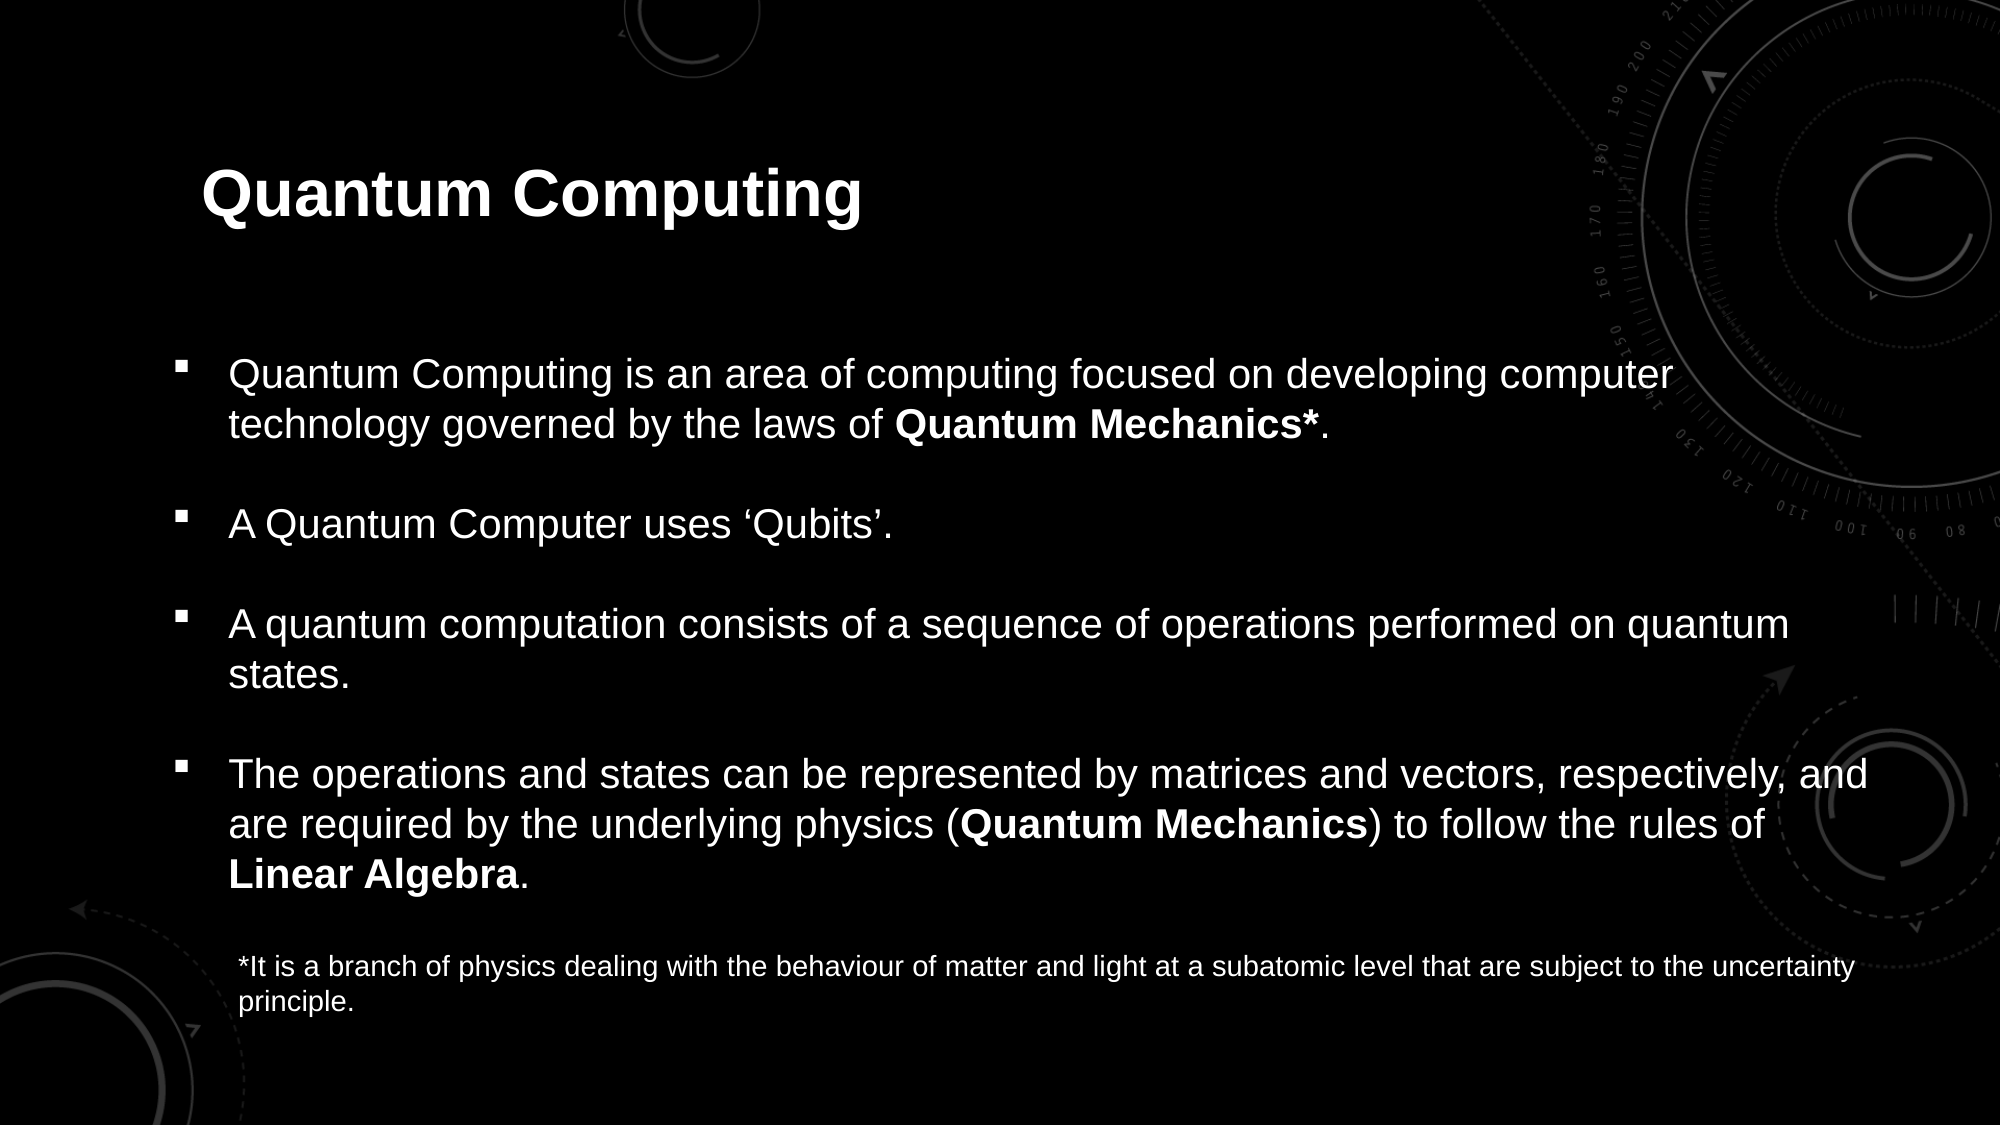

Quantum Computing
Quantum Computing is an area of computing focused on developing computer technology governed by the laws of Quantum Mechanics*.

A Quantum Computer uses ‘Qubits’.

A quantum computation consists of a sequence of operations performed on quantum states.

The operations and states can be represented by matrices and vectors, respectively, and are required by the underlying physics (Quantum Mechanics) to follow the rules of Linear Algebra.

        *It is a branch of physics dealing with the behaviour of matter and light at a subatomic level that are subject to the uncertainty
        principle.